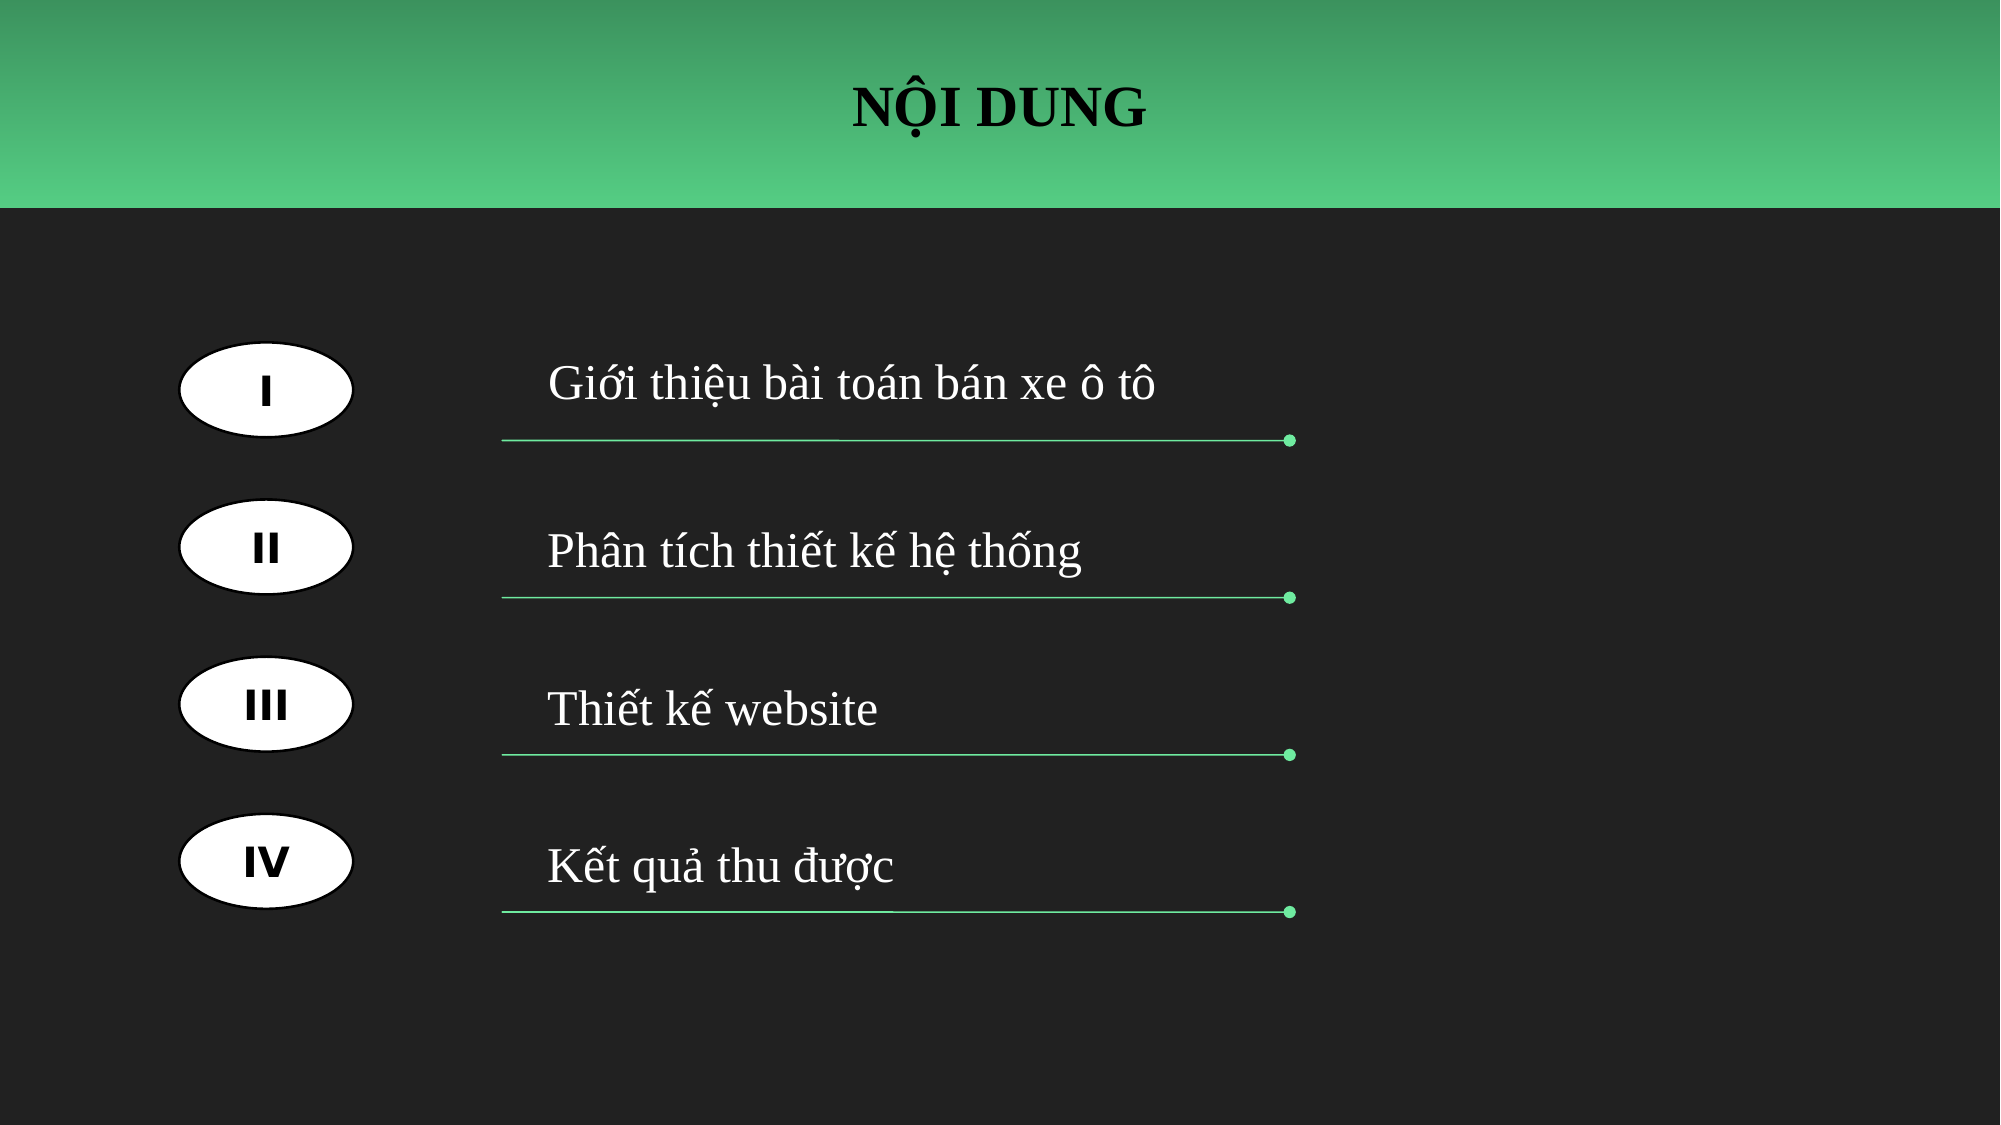

NỘI DUNG

Giới thiệu bài toán bán xe ô tô
I

Phân tích thiết kế hệ thống
II

Thiết kế website
III

Kết quả thu được
IV